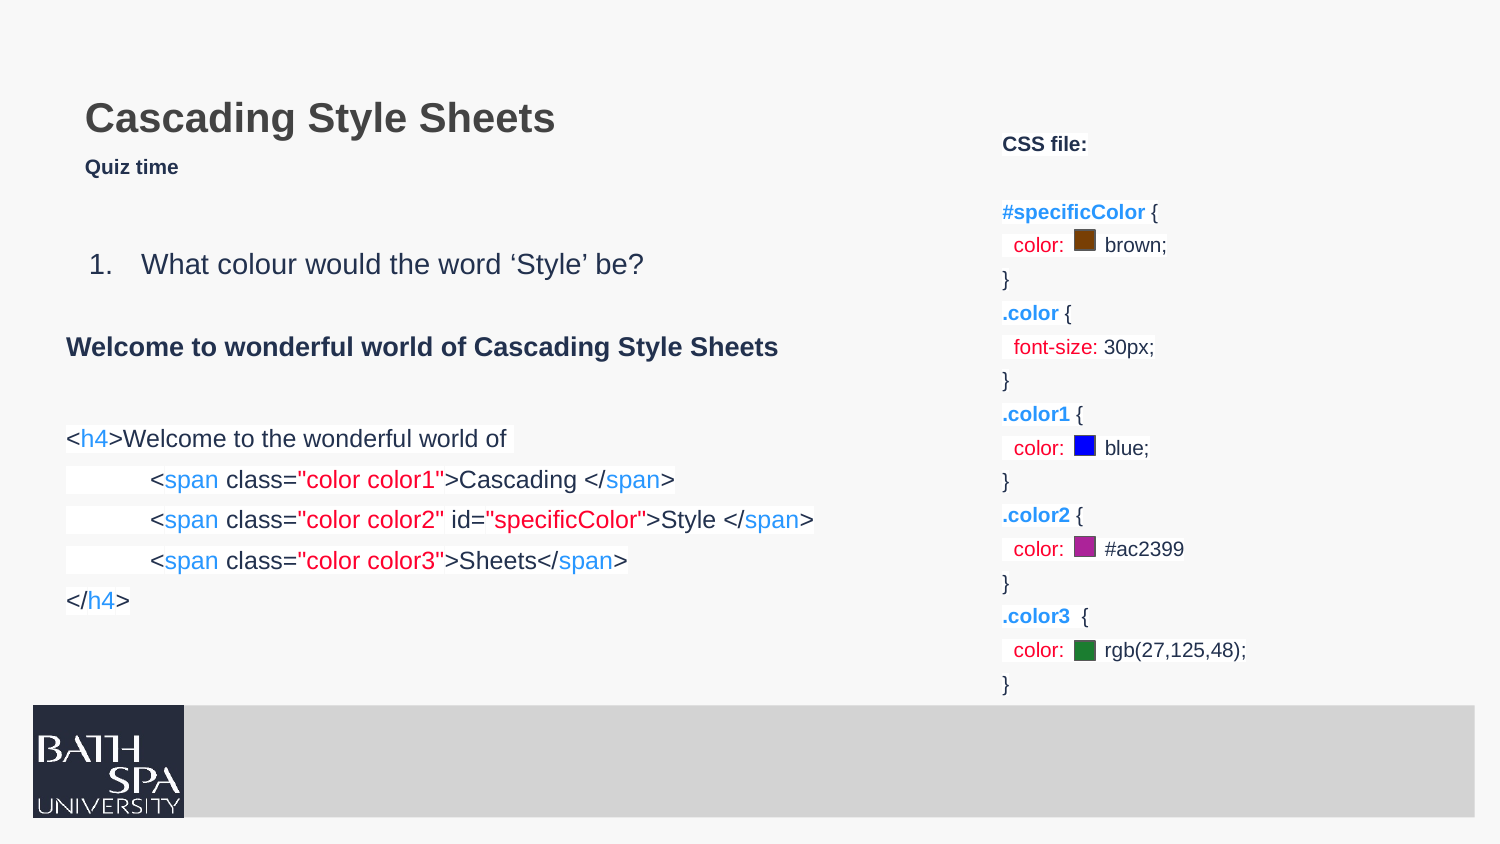

# Cascading Style Sheets
CSS file:
#specificColor {
  color:       brown;
}
.color {
  font-size: 30px;
}
.color1 {
  color:       blue;
}
.color2 {
  color:       #ac2399
}
.color3  {
  color:       rgb(27,125,48);
}
Quiz time
What colour would the word ‘Style’ be?

Welcome to wonderful world of Cascading Style Sheets
<h4>Welcome to the wonderful world of
            <span class="color color1">Cascading </span>
            <span class="color color2" id="specificColor">Style </span>
            <span class="color color3">Sheets</span>
</h4>